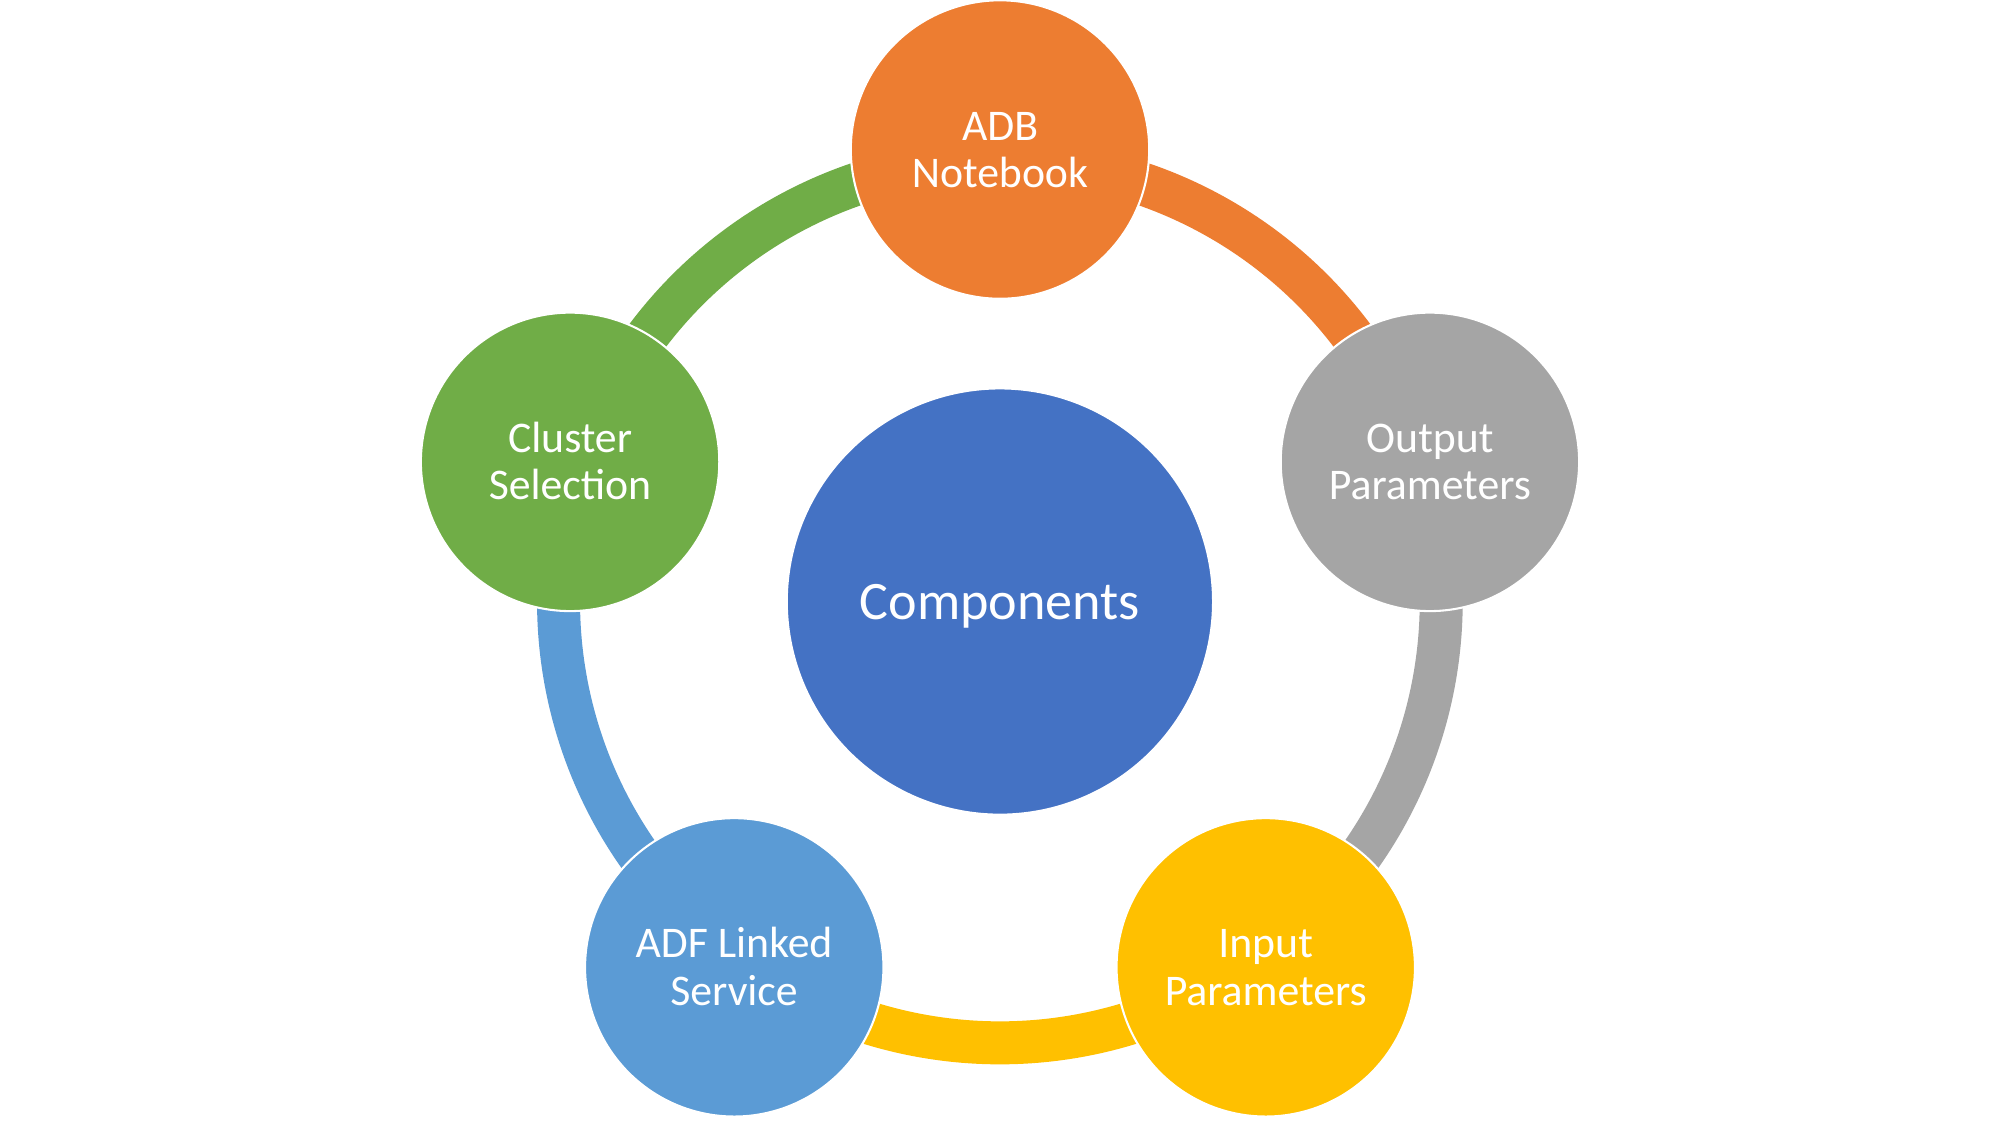

Components
ADB Notebook
Output Parameters
Input Parameters
ADF Linked Service
Cluster Selection